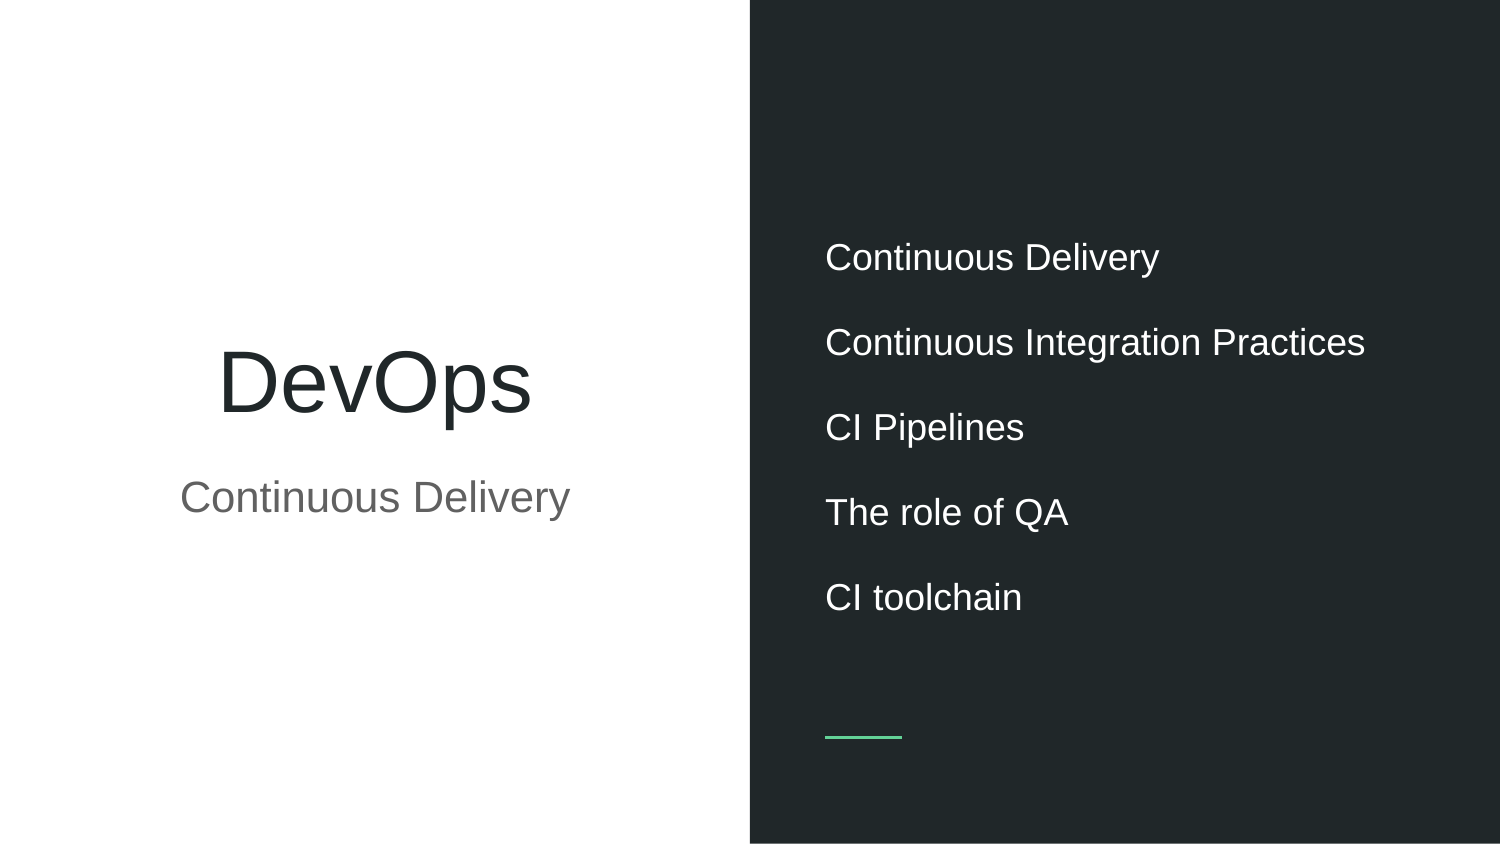

Continuous Delivery
Continuous Integration Practices
CI Pipelines
The role of QA
CI toolchain
# DevOps
Continuous Delivery